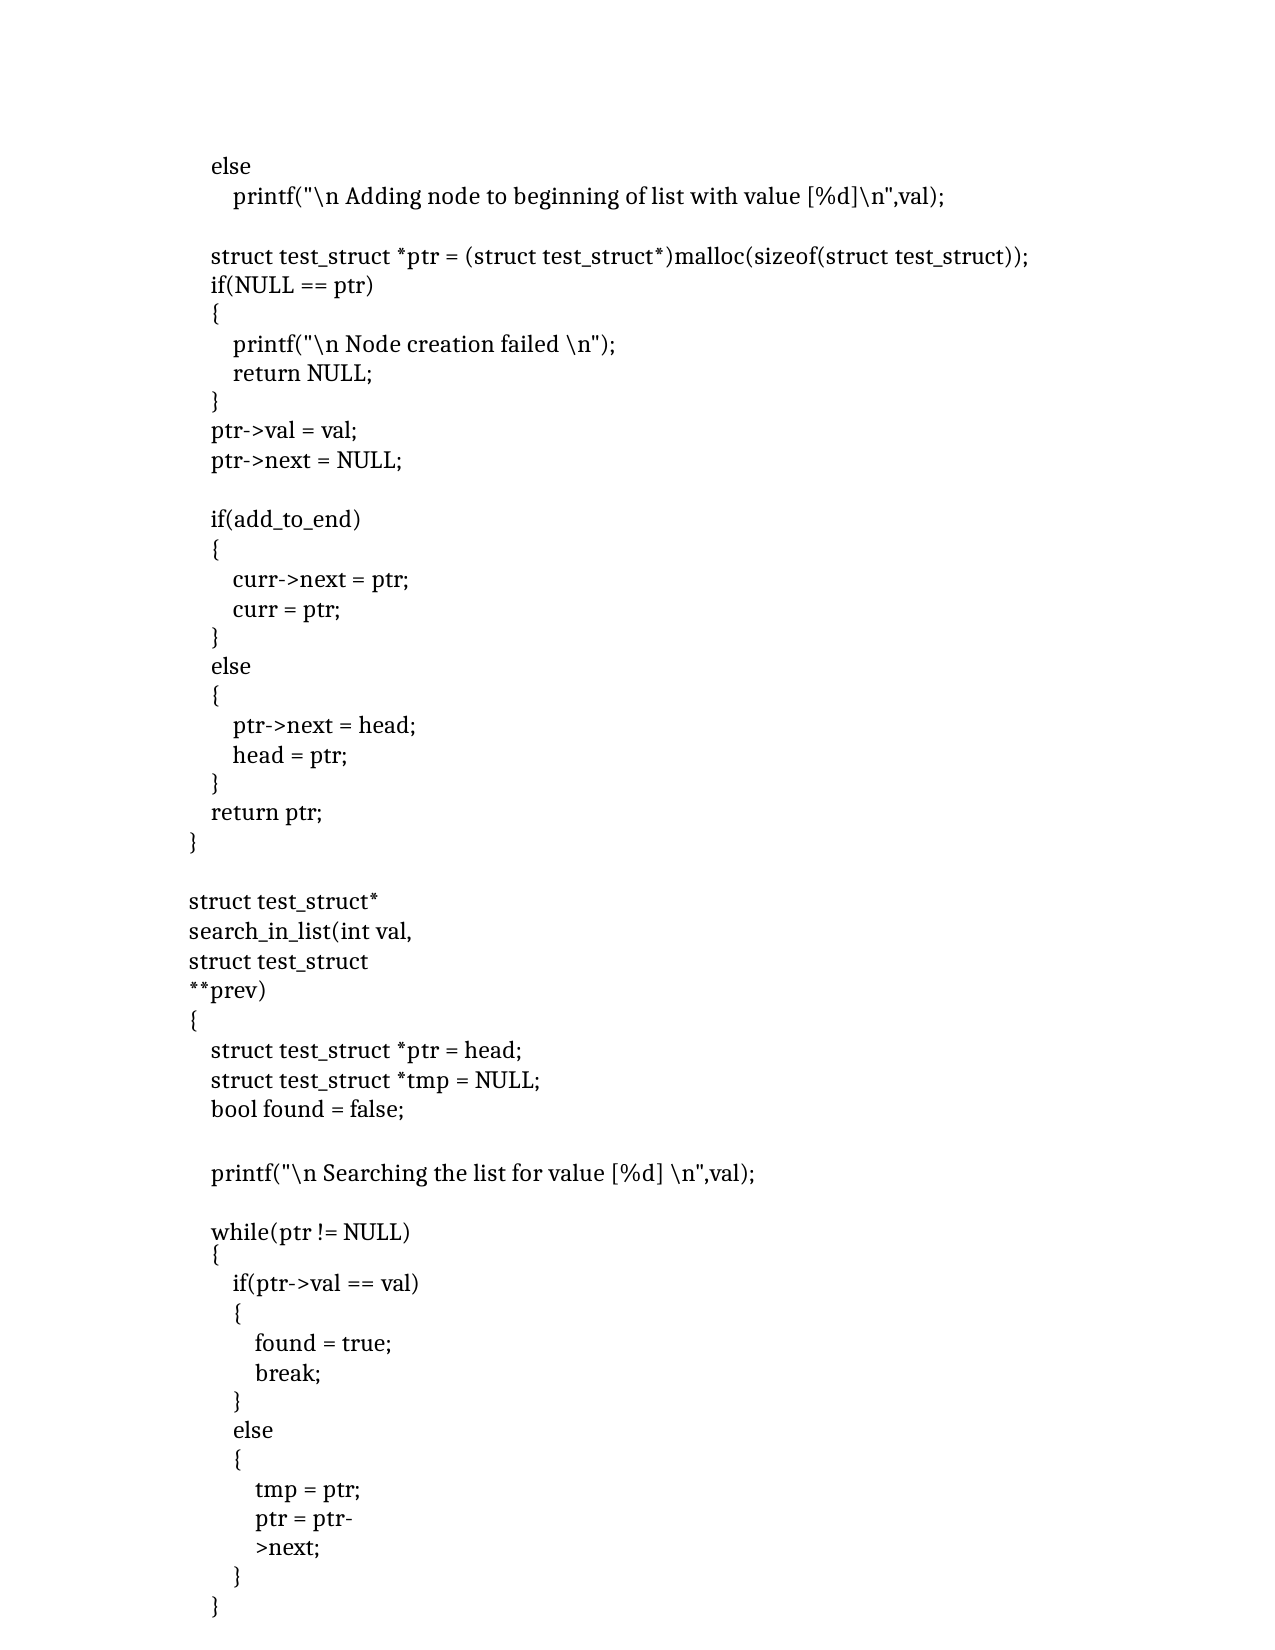

else
printf("\n Adding node to beginning of list with value [%d]\n",val);

struct test_struct *ptr = (struct test_struct*)malloc(sizeof(struct test_struct)); if(NULL == ptr)
{
printf("\n Node creation failed \n"); return NULL;
}
ptr->val = val;
ptr->next = NULL;

if(add_to_end)
{
curr->next = ptr; curr = ptr;
}
else
{
ptr->next = head; head = ptr;
}
return ptr;
}

struct test_struct* search_in_list(int val, struct test_struct **prev)
{
struct test_struct *ptr = head; struct test_struct *tmp = NULL; bool found = false;
printf("\n Searching the list for value [%d] \n",val); while(ptr != NULL)
{
if(ptr->val == val)
{
found = true; break;
}
else
{
tmp = ptr;
ptr = ptr->next;
}
}